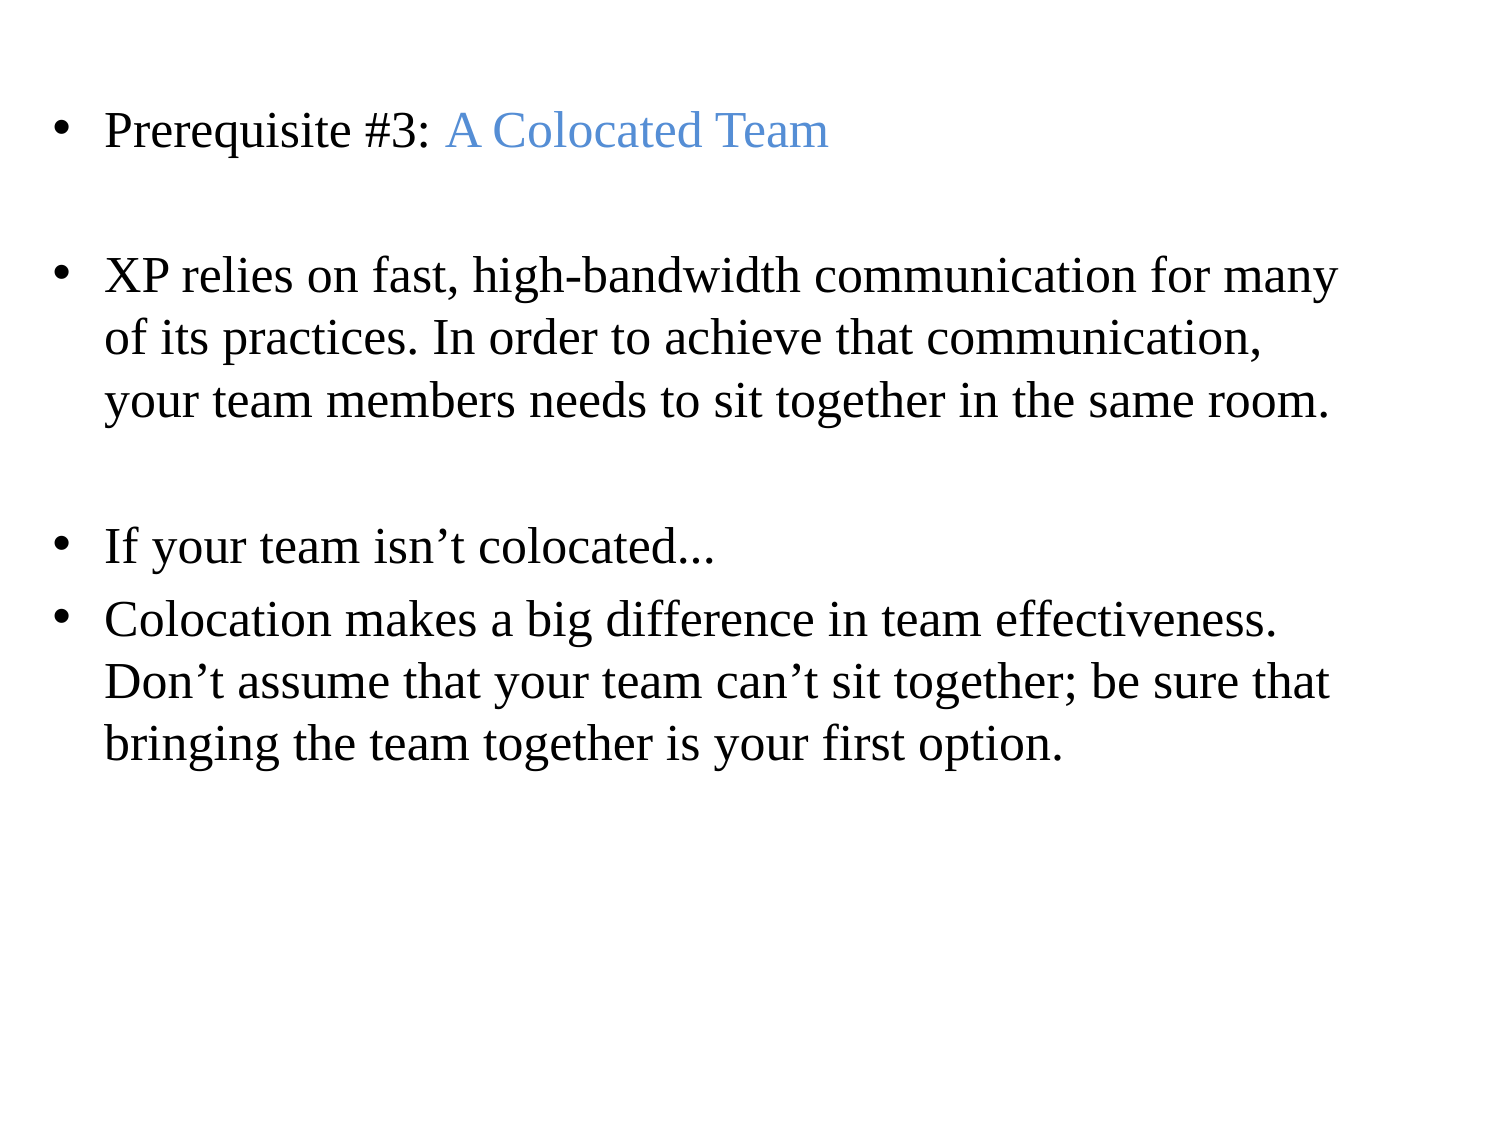

Prerequisite #3: A Colocated Team

XP relies on fast, high-bandwidth communication for many of its practices. In order to achieve that communication, your team members needs to sit together in the same room.

If your team isn’t colocated...
Colocation makes a big difference in team effectiveness. Don’t assume that your team can’t sit together; be sure that bringing the team together is your first option.